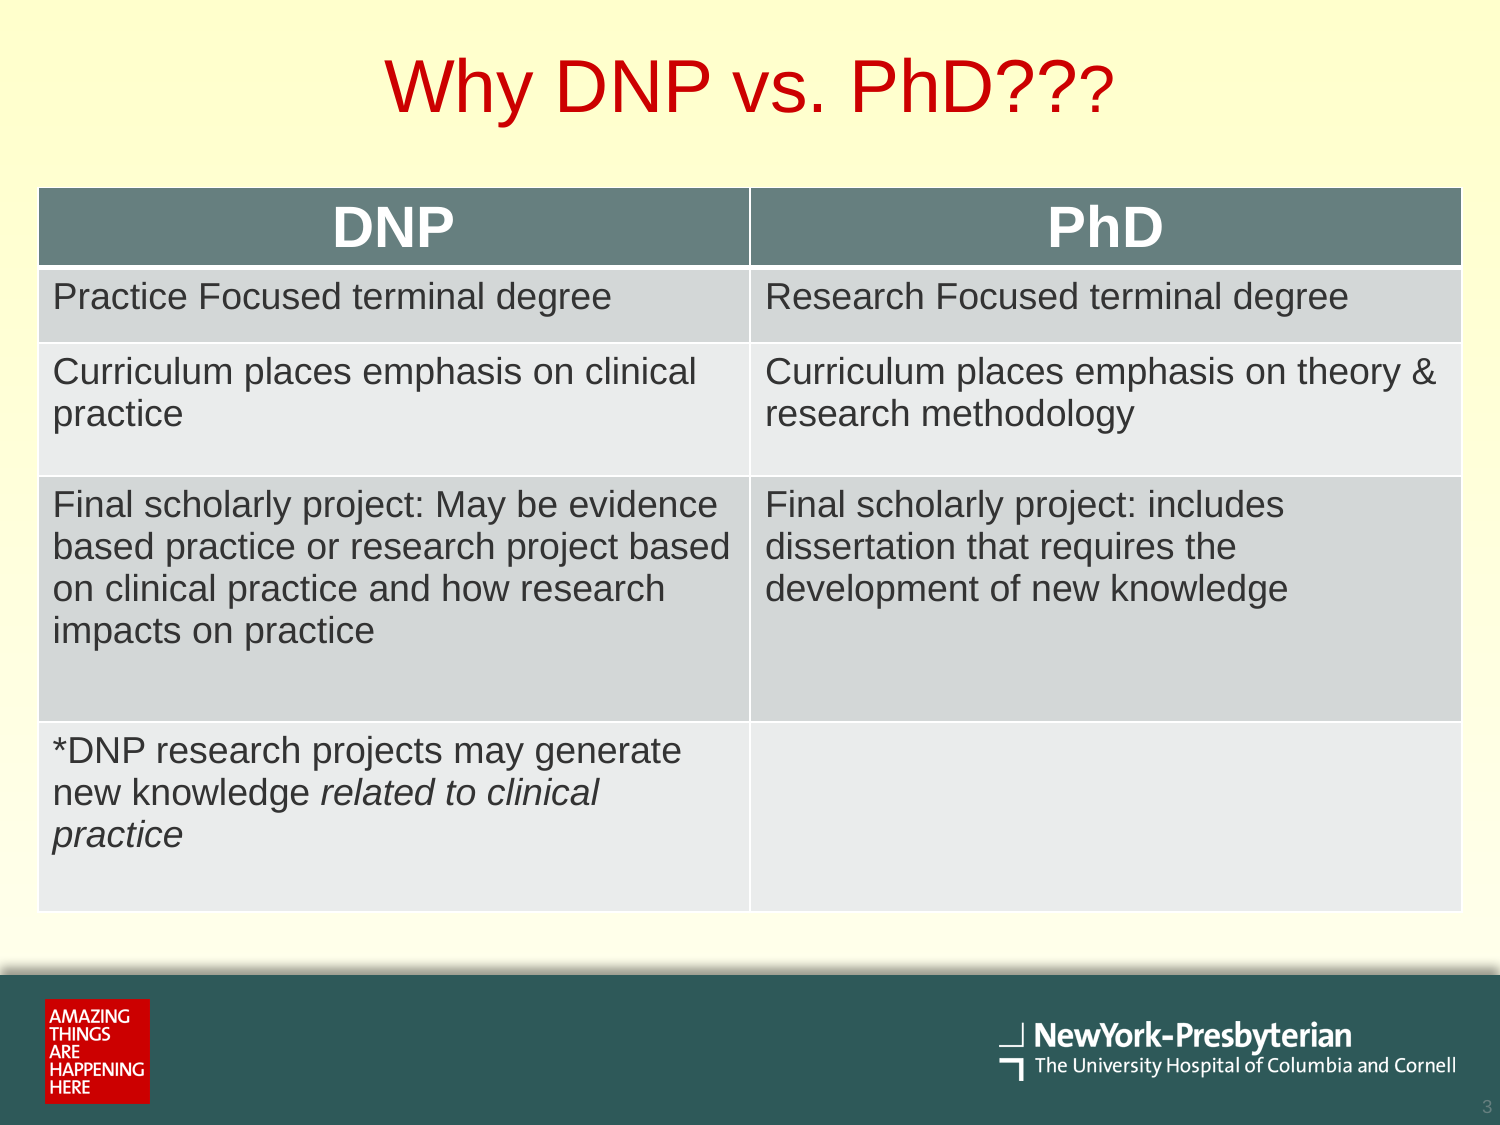

# Why DNP vs. PhD???
| DNP | PhD |
| --- | --- |
| Practice Focused terminal degree | Research Focused terminal degree |
| Curriculum places emphasis on clinical practice | Curriculum places emphasis on theory & research methodology |
| Final scholarly project: May be evidence based practice or research project based on clinical practice and how research impacts on practice | Final scholarly project: includes dissertation that requires the development of new knowledge |
| \*DNP research projects may generate new knowledge related to clinical practice |  |
3